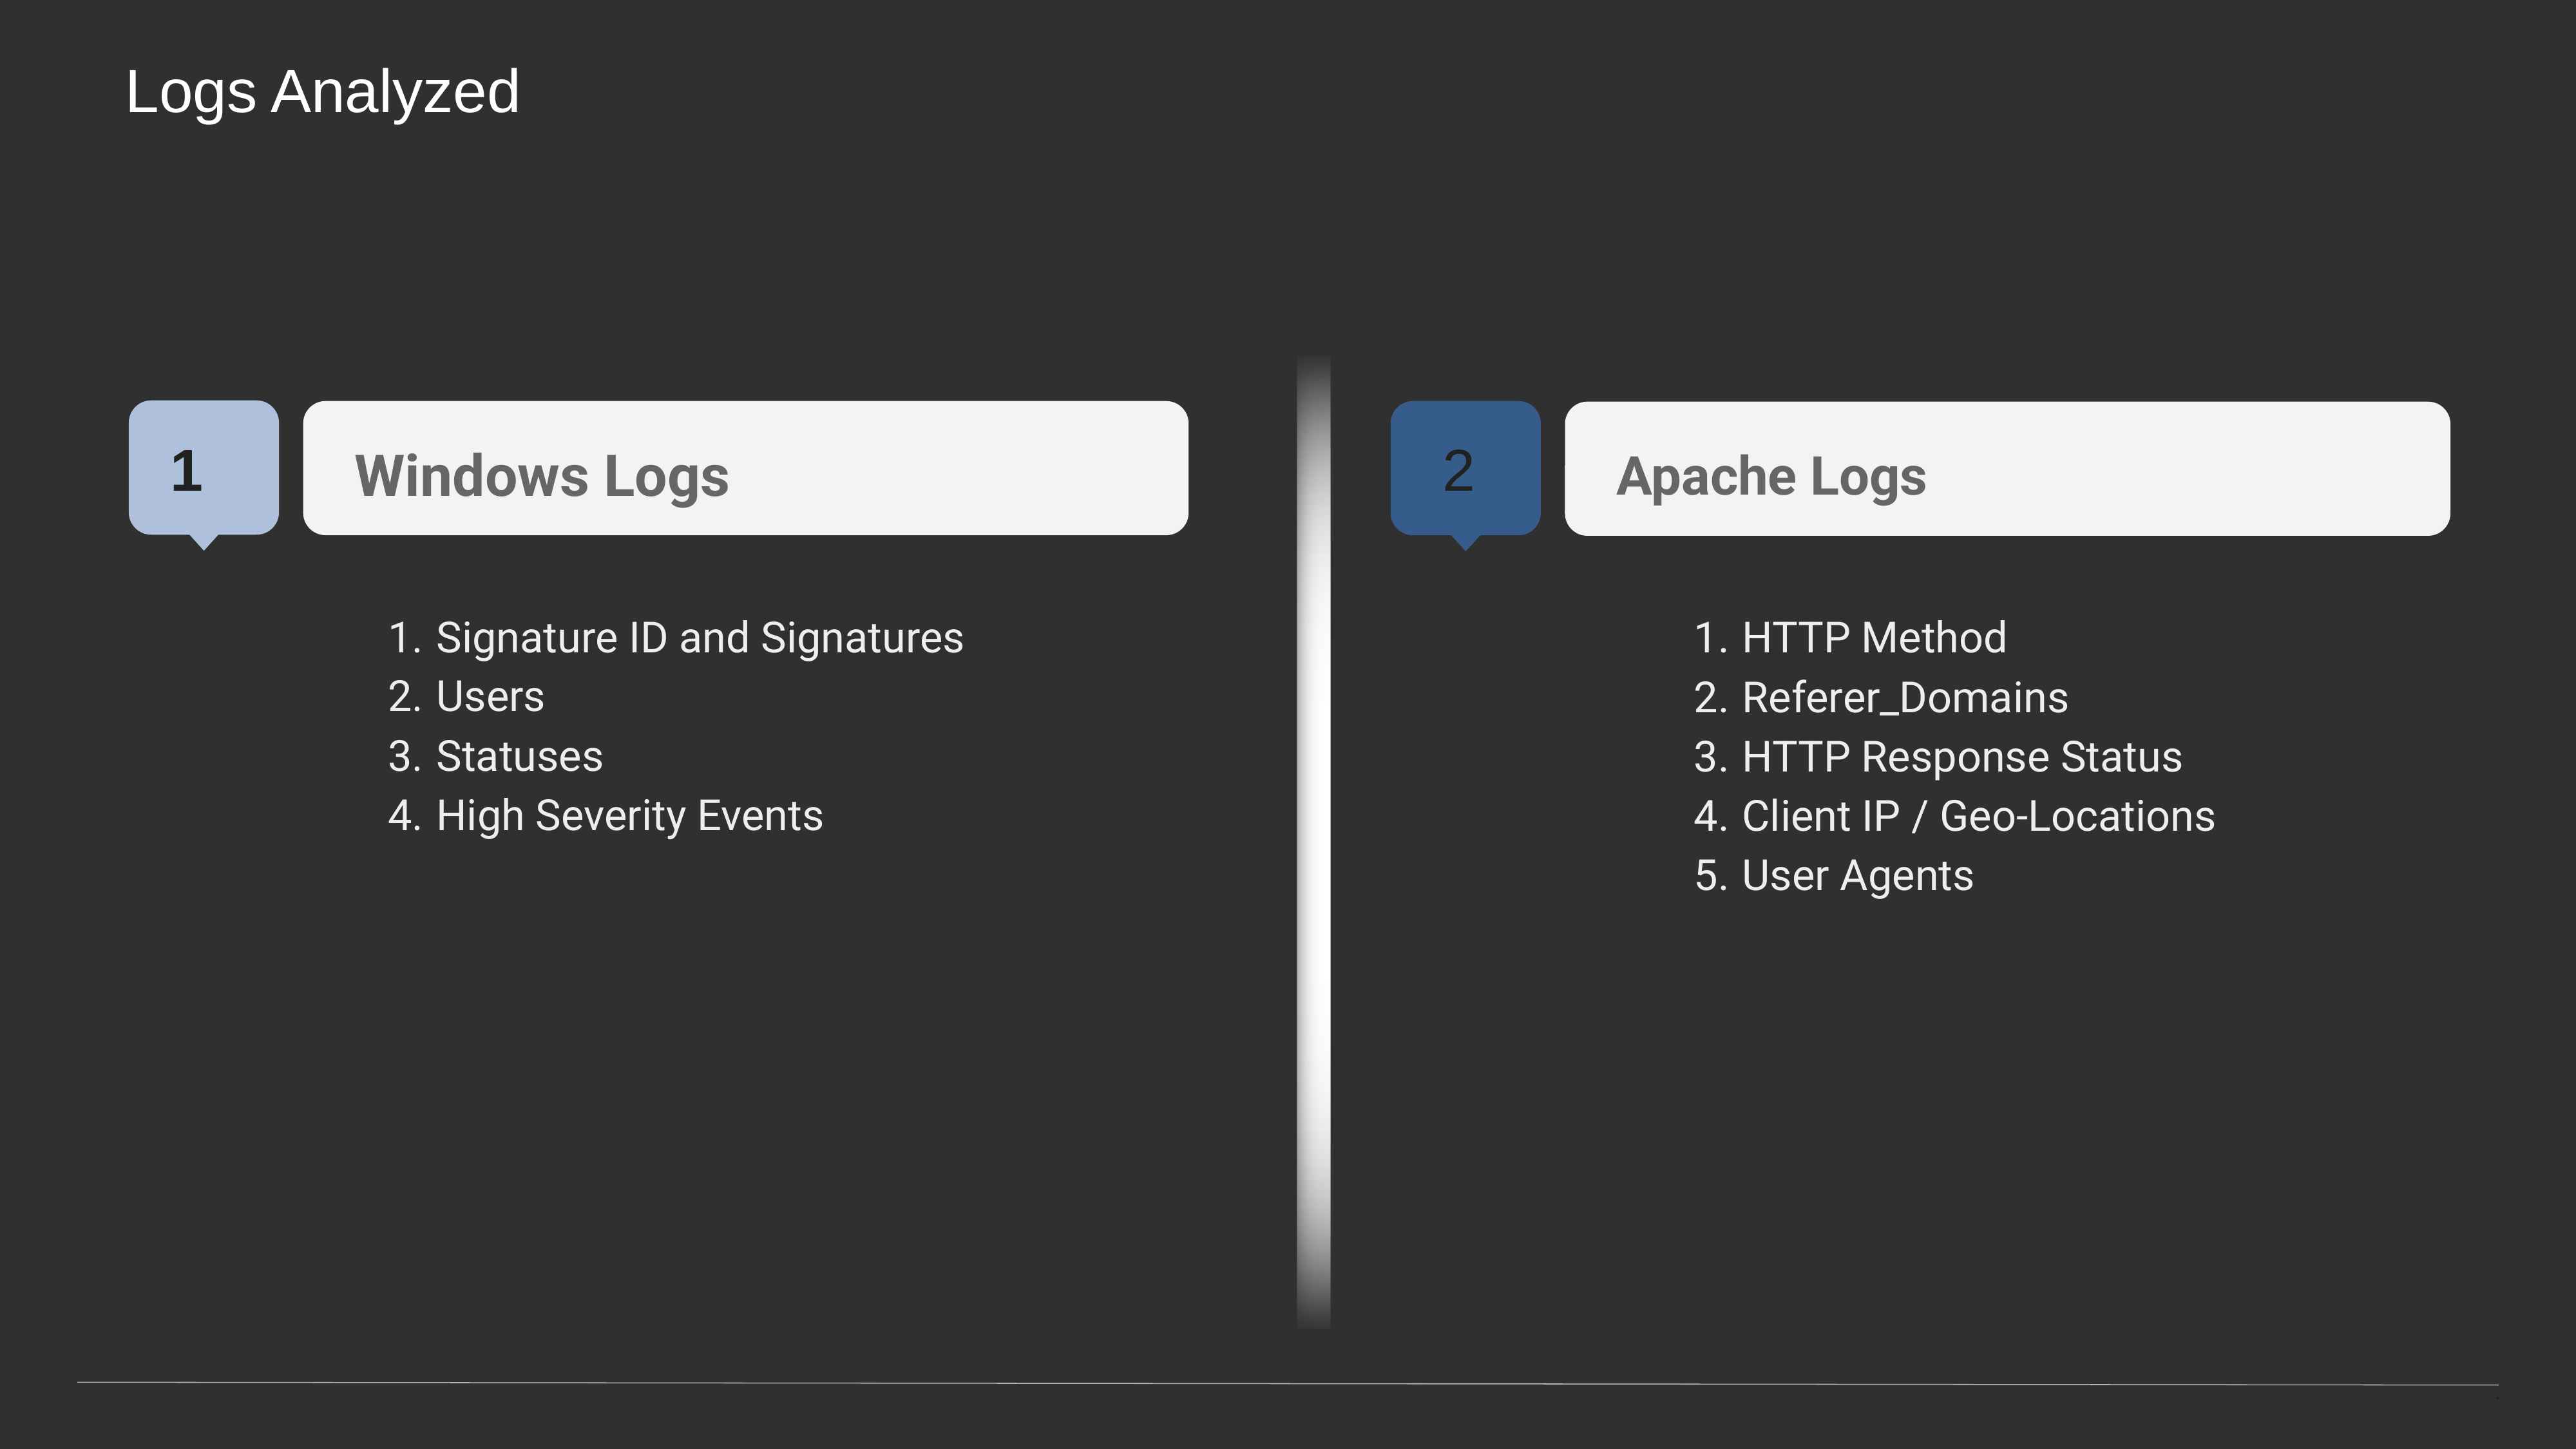

# Logs Analyzed
Windows Logs
Apache Logs
1
2
Signature ID and Signatures
Users
Statuses
High Severity Events

HTTP Method
Referer_Domains
HTTP Response Status
Client IP / Geo-Locations
User Agents

9